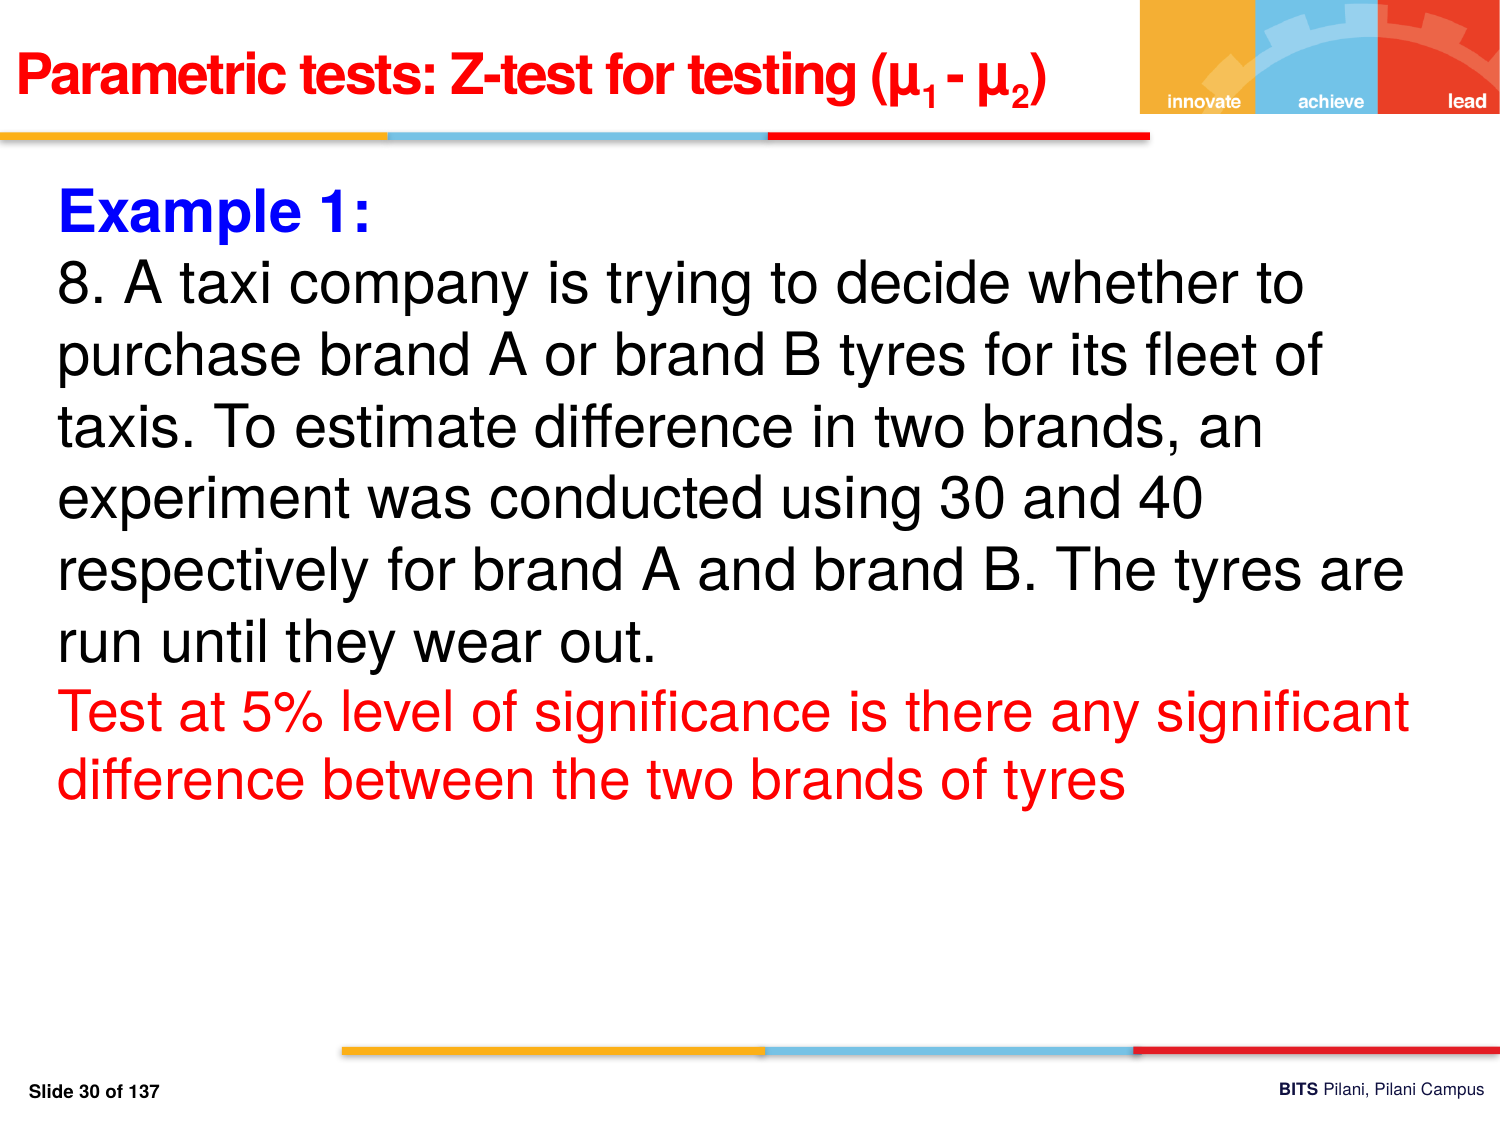

Parametric tests: Z-test for testing (µ1 - µ2)

Example 1:
8. A taxi company is trying to decide whether to purchase brand A or brand B tyres for its fleet of taxis. To estimate difference in two brands, an experiment was conducted using 30 and 40 respectively for brand A and brand B. The tyres are run until they wear out.
Test at 5% level of significance is there any significant difference between the two brands of tyres